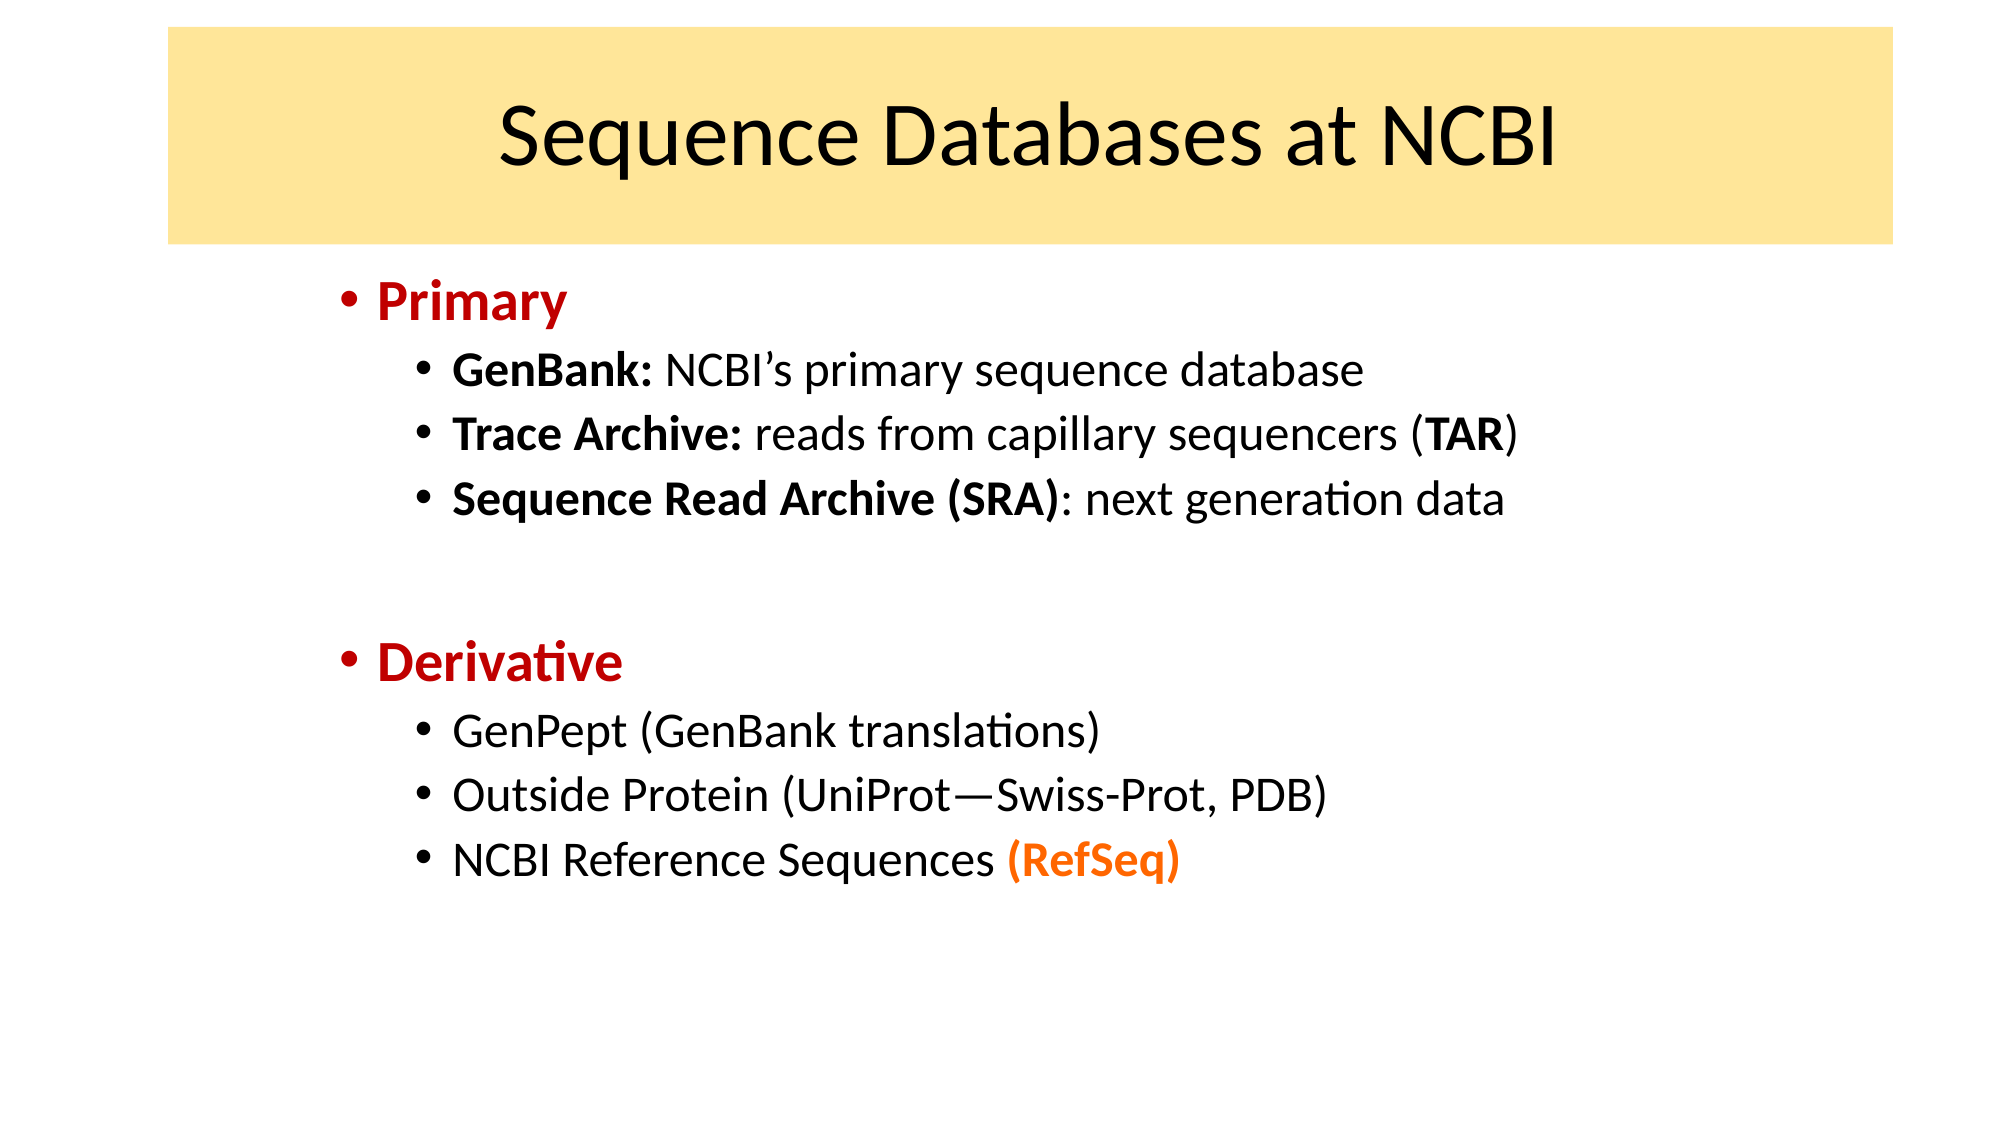

# Sequence Databases at NCBI
Primary
GenBank: NCBI’s primary sequence database
Trace Archive: reads from capillary sequencers (TAR)
Sequence Read Archive (SRA): next generation data

Derivative
GenPept (GenBank translations)
Outside Protein (UniProt—Swiss-Prot, PDB)
NCBI Reference Sequences (RefSeq)